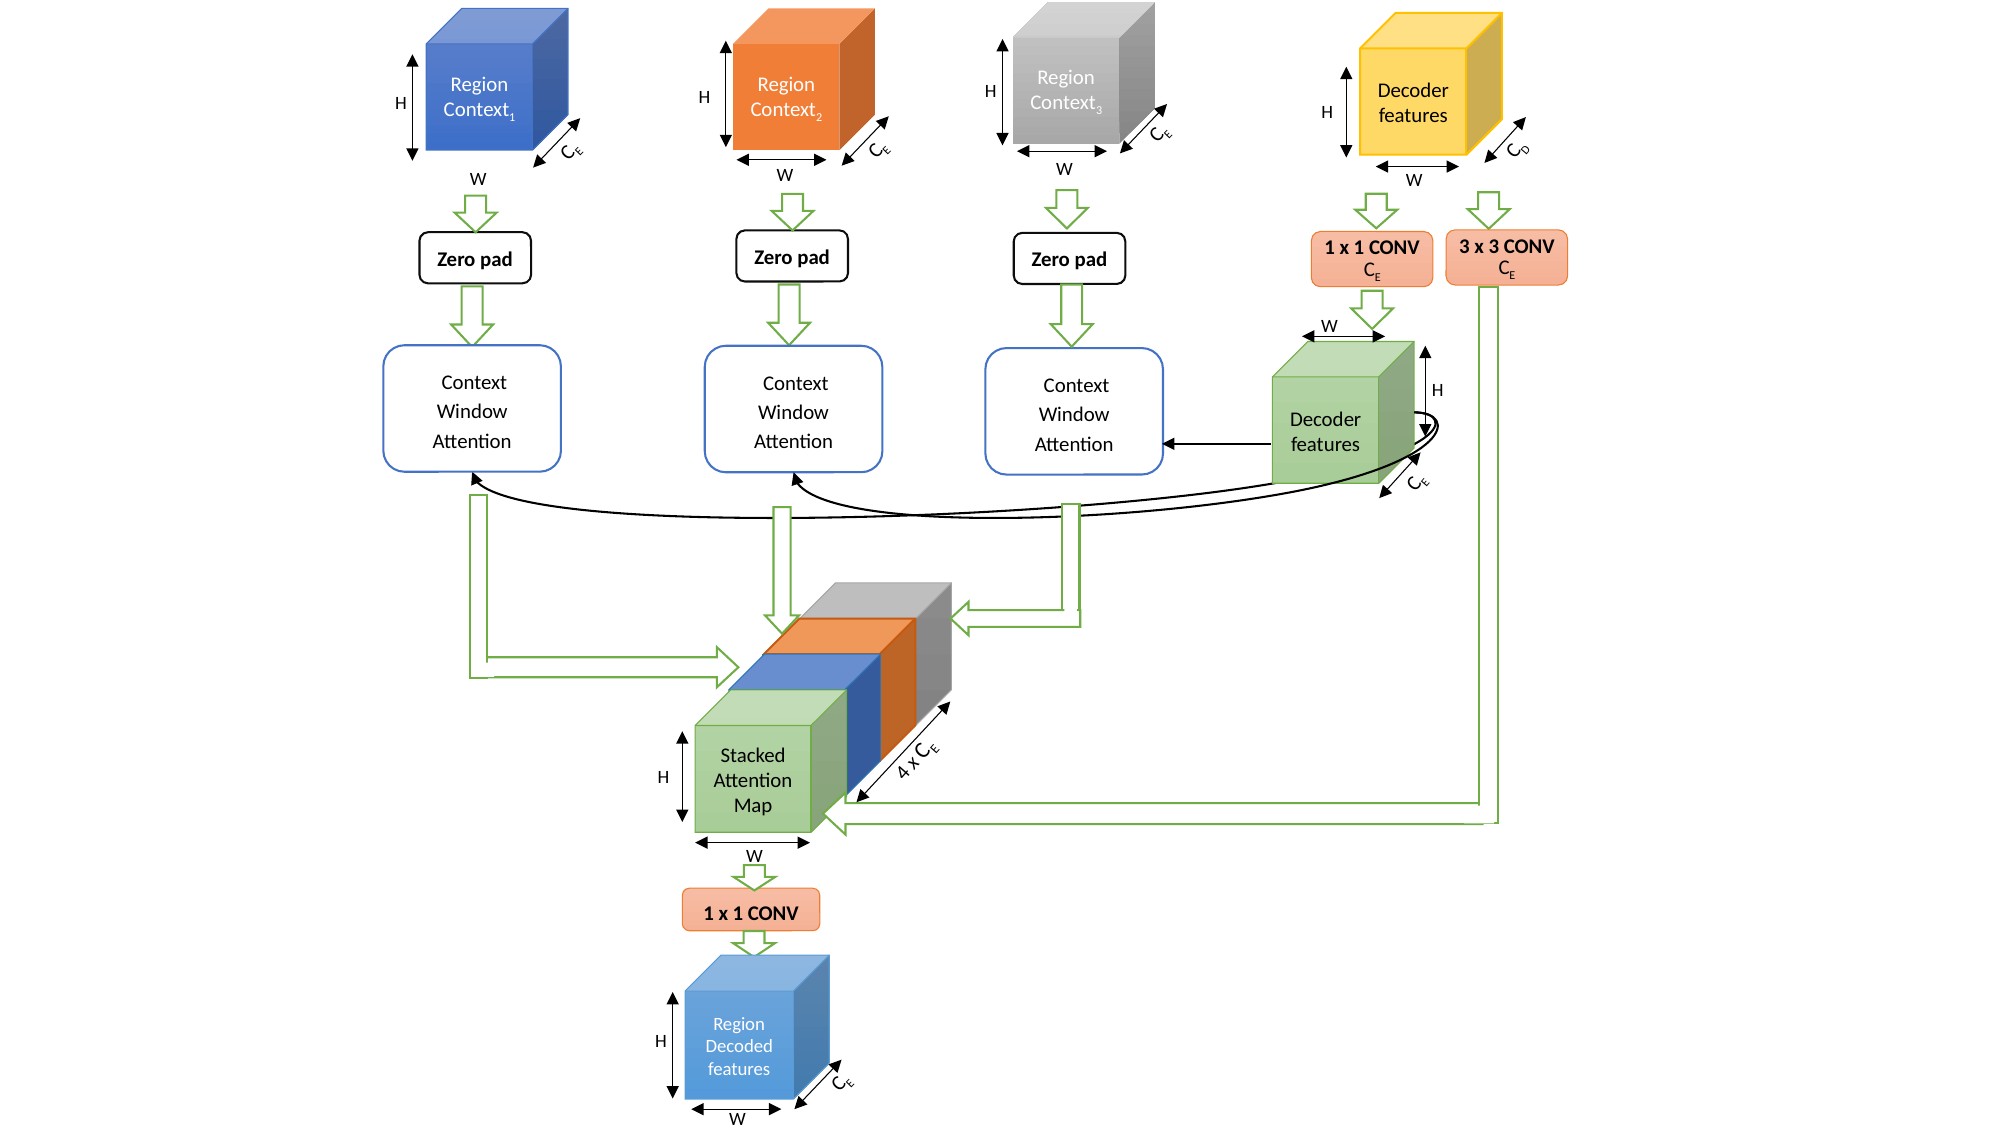

Region
Context3
Region
Context1
Region
Context2
Decoder features
H
H
H
H
CE
CD
CE
CE
W
W
W
W

3 x 3 CONV
CE
Zero pad
1 x 1 CONV
CE
Zero pad
Zero pad

W
Decoder features
 Context Window Attention
 Context Window Attention
 Context Window Attention
H
CE

Context Keys

Attention vector

Context Keys

Stacked Attention Map
4 x CE
H

W

1 x 1 CONV

Region Decoded features
H
CE
W